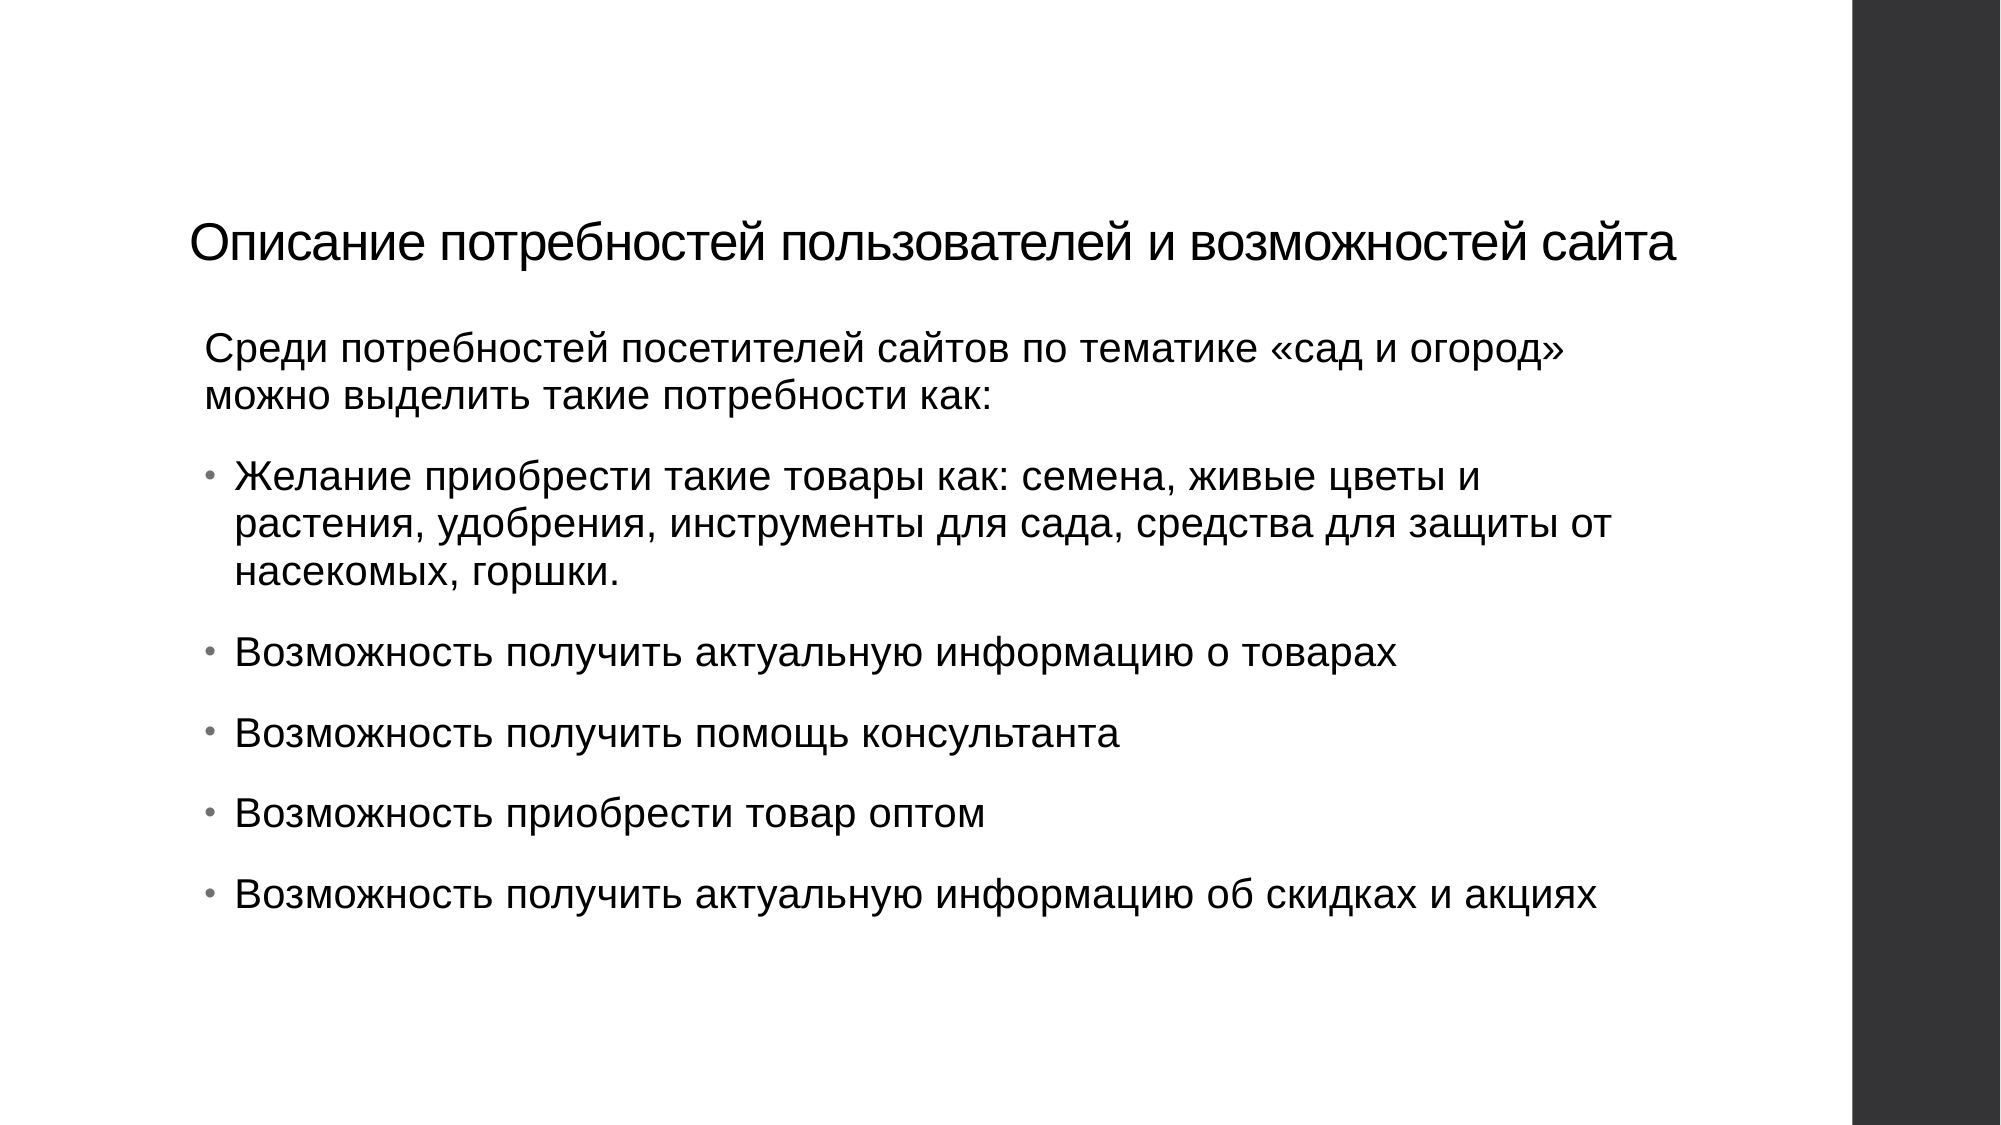

# Описание потребностей пользователей и возможностей сайта
Среди потребностей посетителей сайтов по тематике «сад и огород» можно выделить такие потребности как:
Желание приобрести такие товары как: семена, живые цветы и растения, удобрения, инструменты для сада, средства для защиты от насекомых, горшки.
Возможность получить актуальную информацию о товарах
Возможность получить помощь консультанта
Возможность приобрести товар оптом
Возможность получить актуальную информацию об скидках и акциях